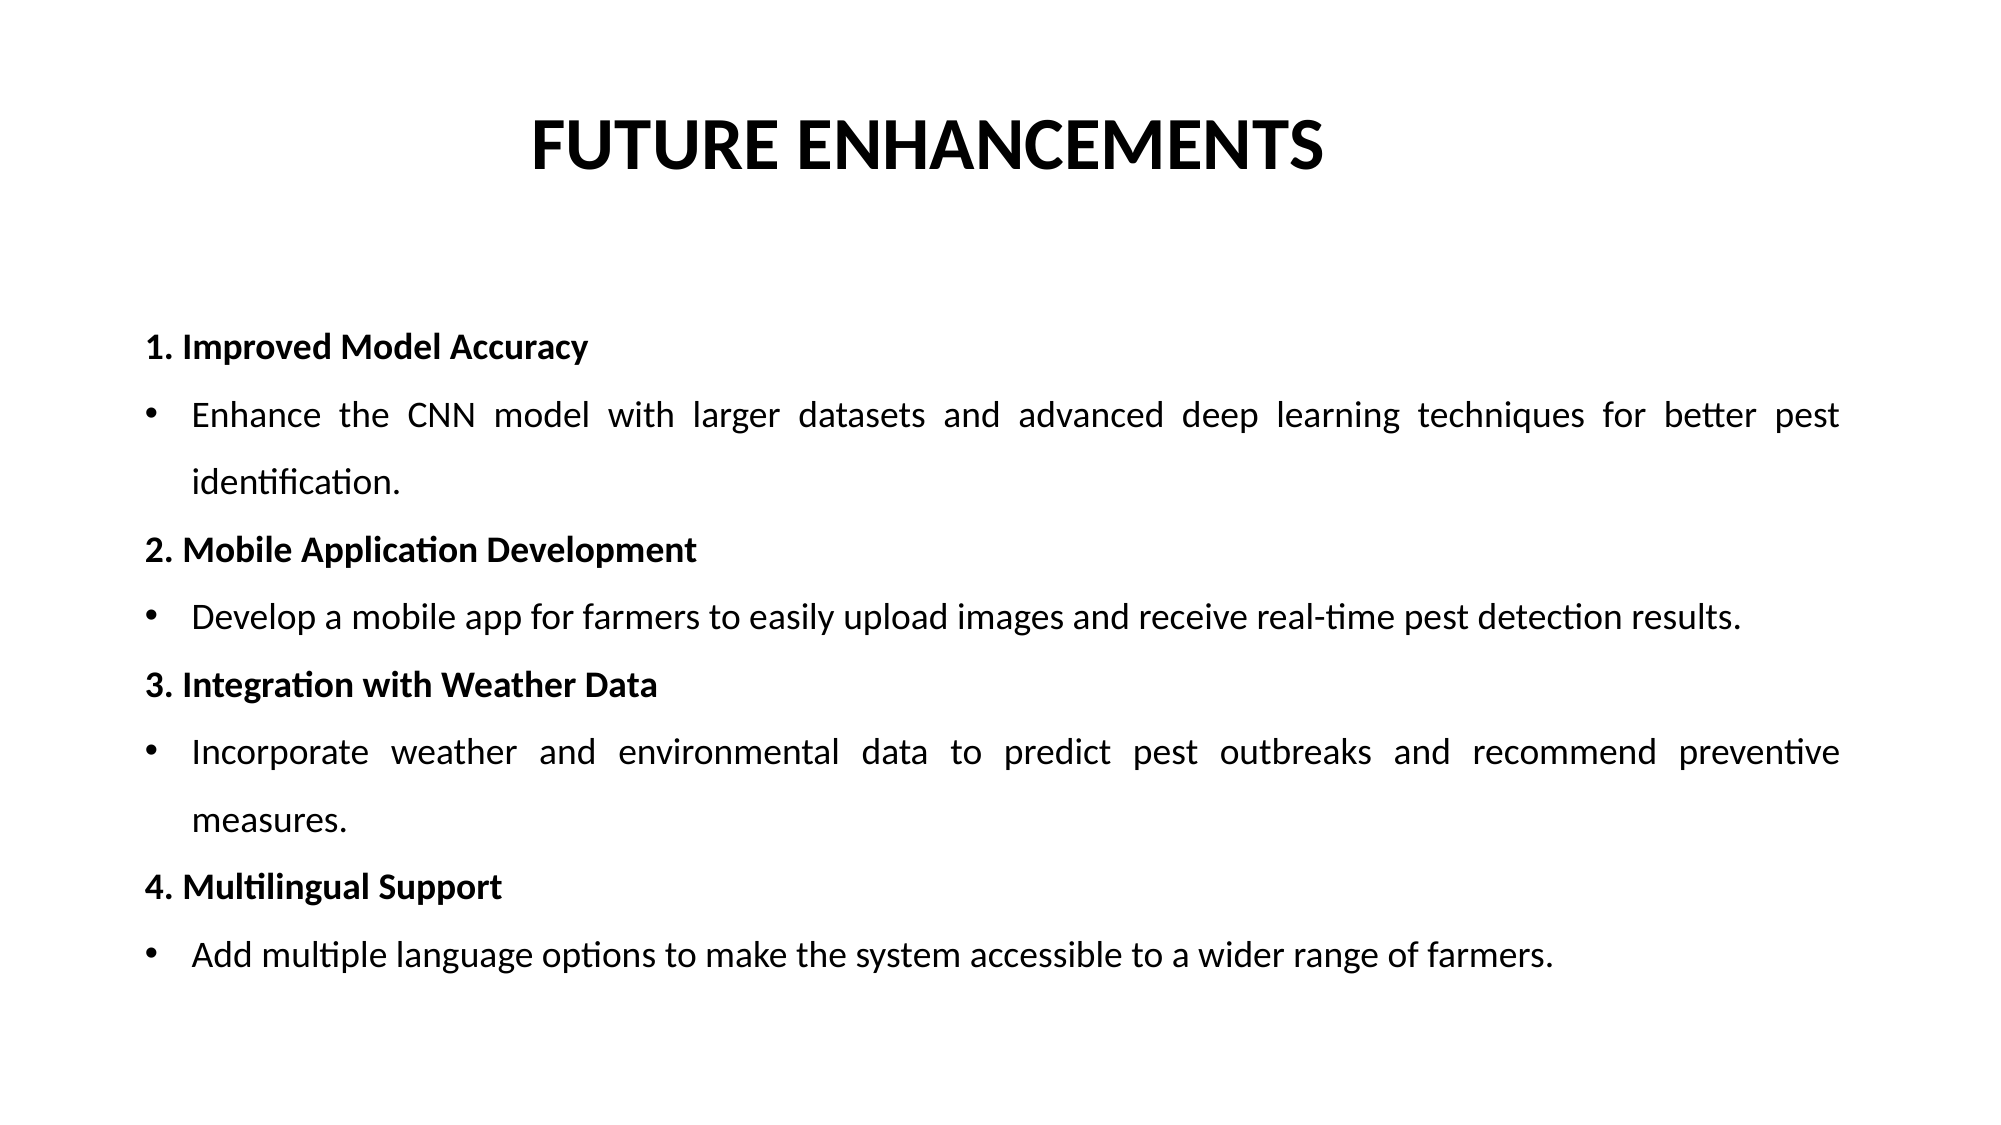

FUTURE ENHANCEMENTS
1. Improved Model Accuracy
Enhance the CNN model with larger datasets and advanced deep learning techniques for better pest identification.
2. Mobile Application Development
Develop a mobile app for farmers to easily upload images and receive real-time pest detection results.
3. Integration with Weather Data
Incorporate weather and environmental data to predict pest outbreaks and recommend preventive measures.
4. Multilingual Support
Add multiple language options to make the system accessible to a wider range of farmers.